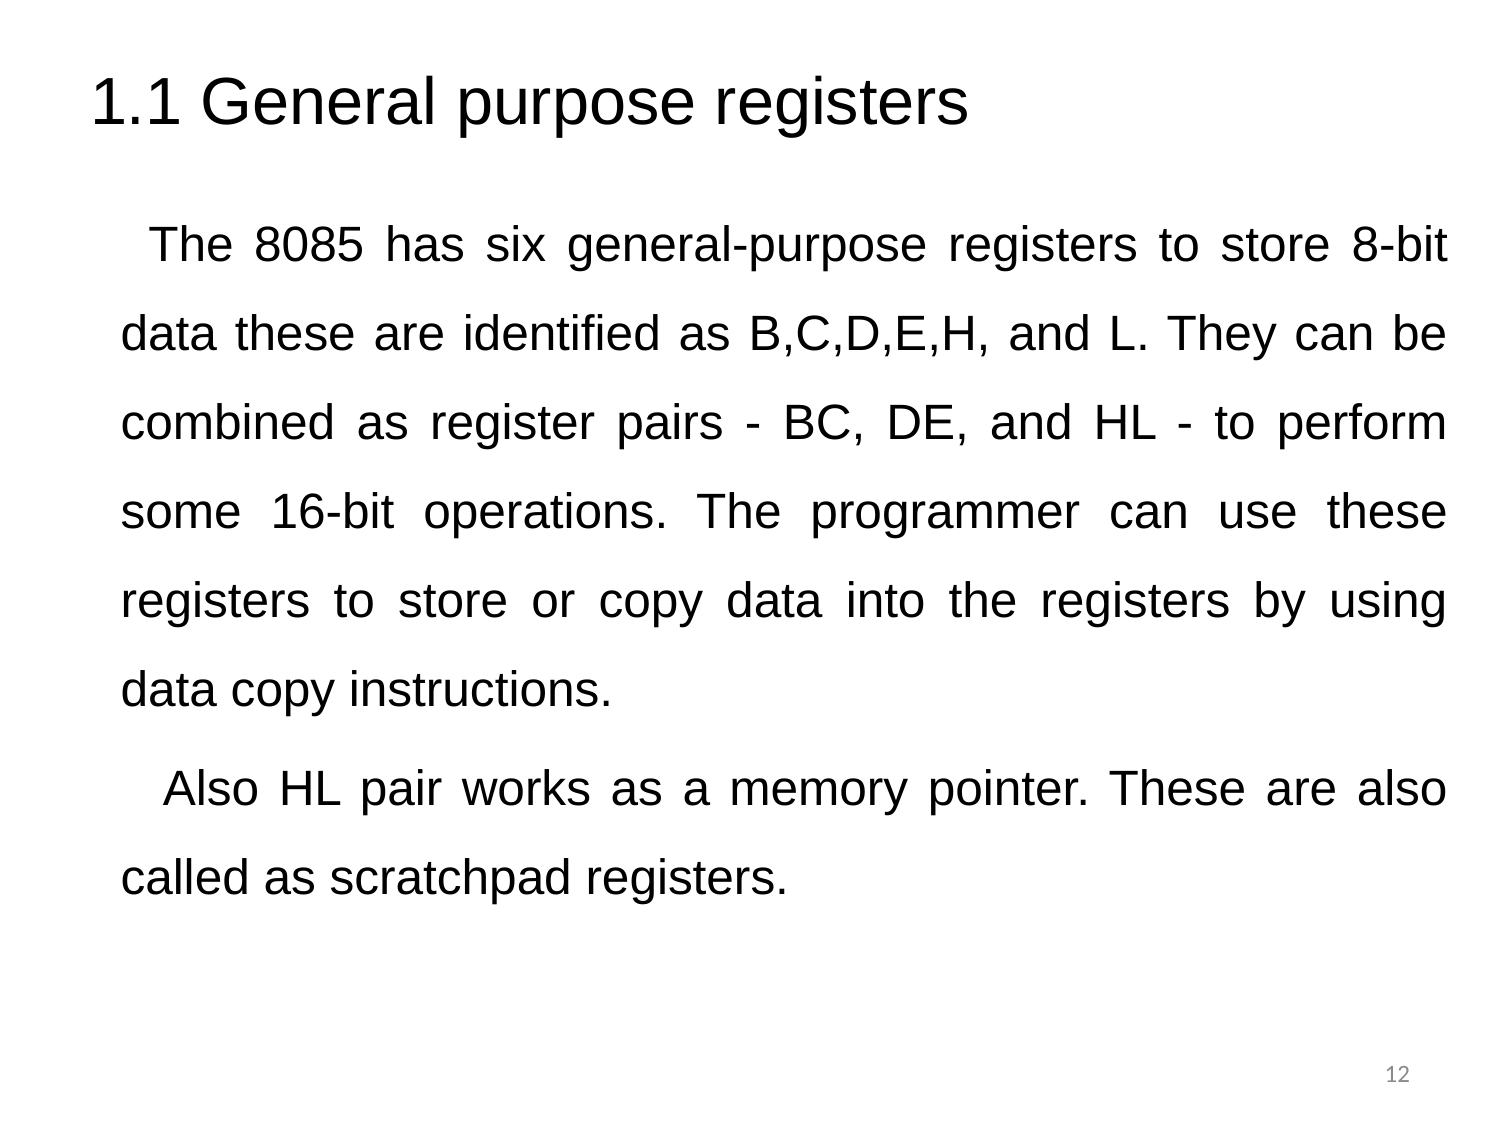

# 1.1 General purpose registers
    The 8085 has six general-purpose registers to store 8-bit data these are identified as B,C,D,E,H, and L. They can be combined as register pairs - BC, DE, and HL - to perform some 16-bit operations. The programmer can use these registers to store or copy data into the registers by using data copy instructions.
     Also HL pair works as a memory pointer. These are also called as scratchpad registers.
12